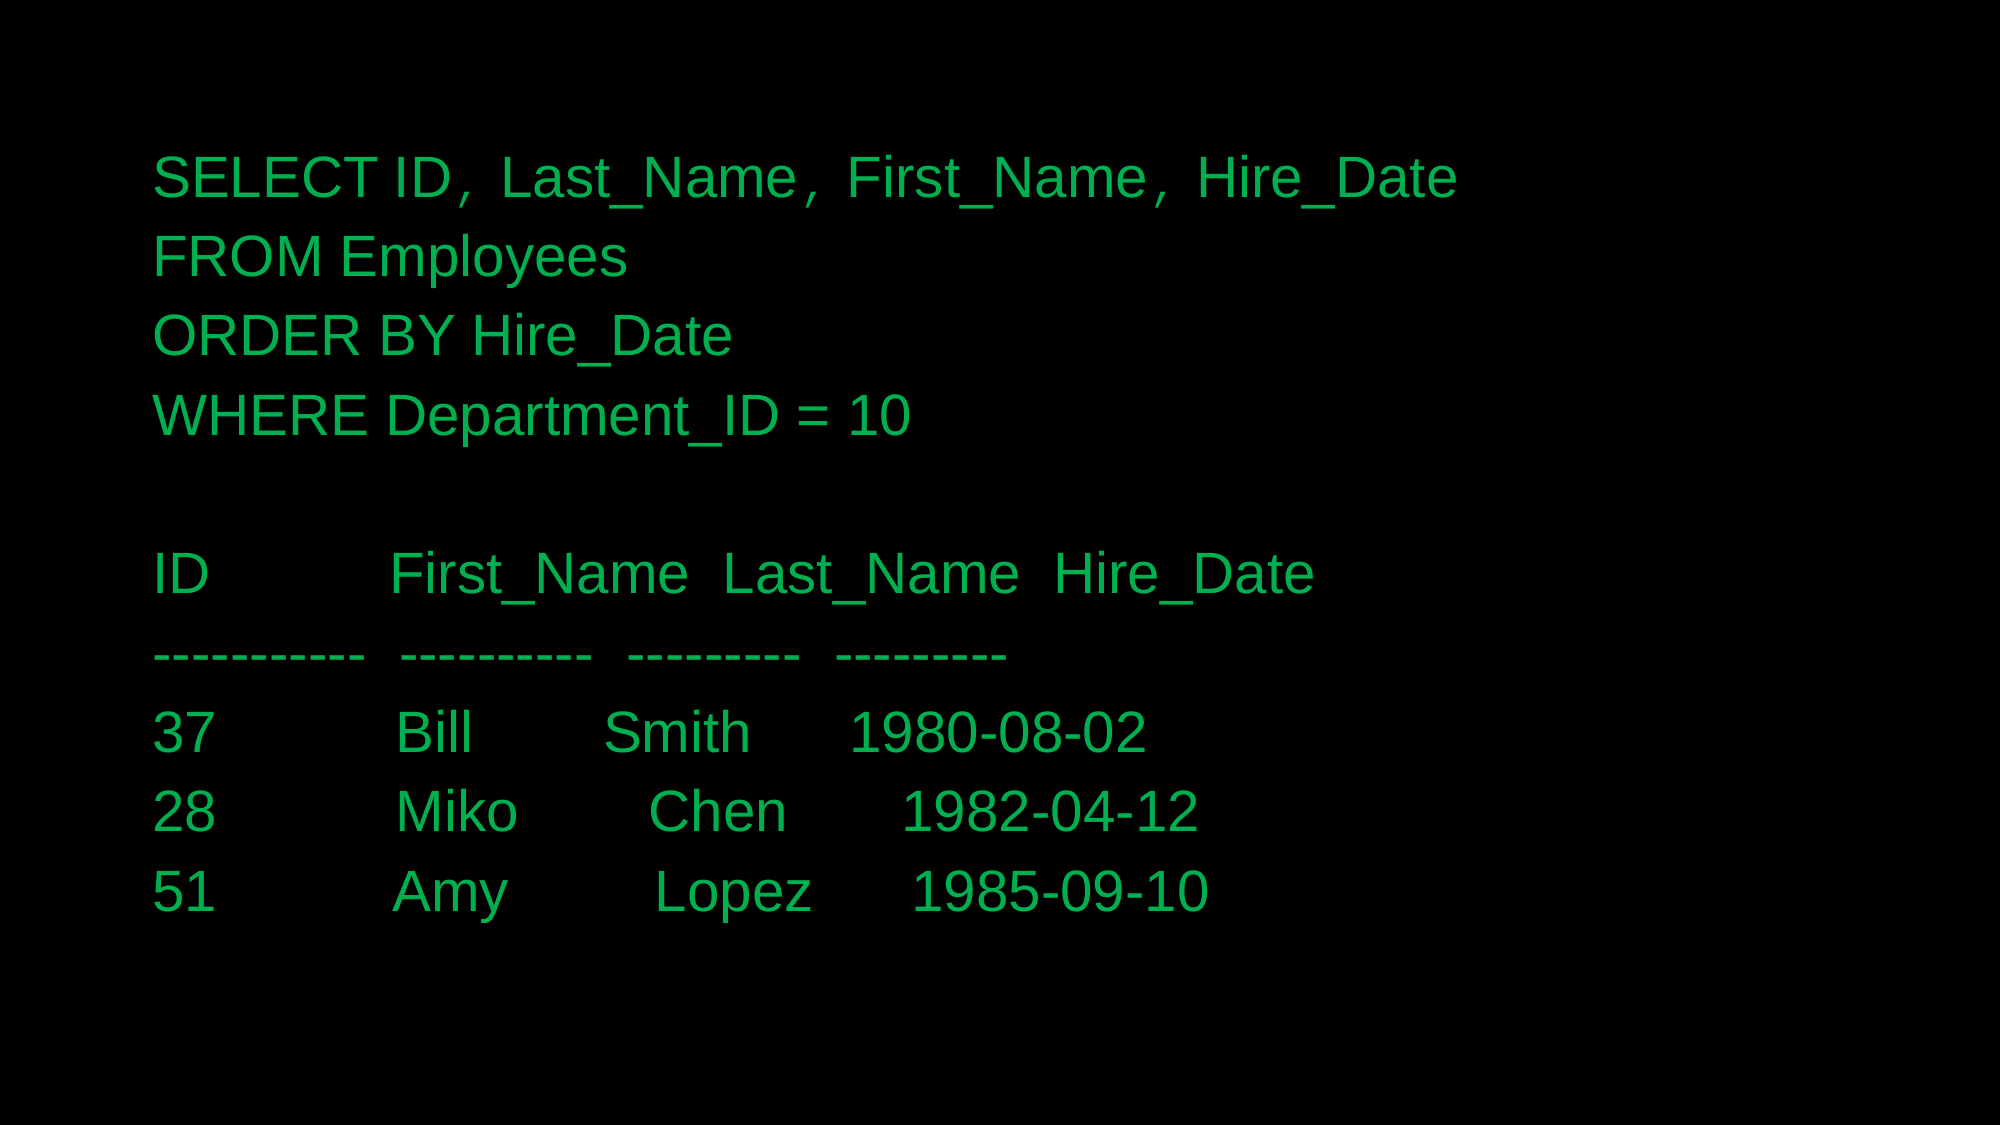

SELECT ID, Last_Name, First_Name, Hire_Date
FROM Employees
ORDER BY Hire_Date
WHERE Department_ID = 10

ID           First_Name  Last_Name  Hire_Date
-----------  ----------  ---------  ---------
37           Bill        Smith      1980-08-02
28           Miko        Chen       1982-04-12
51           Amy         Lopez      1985-09-10